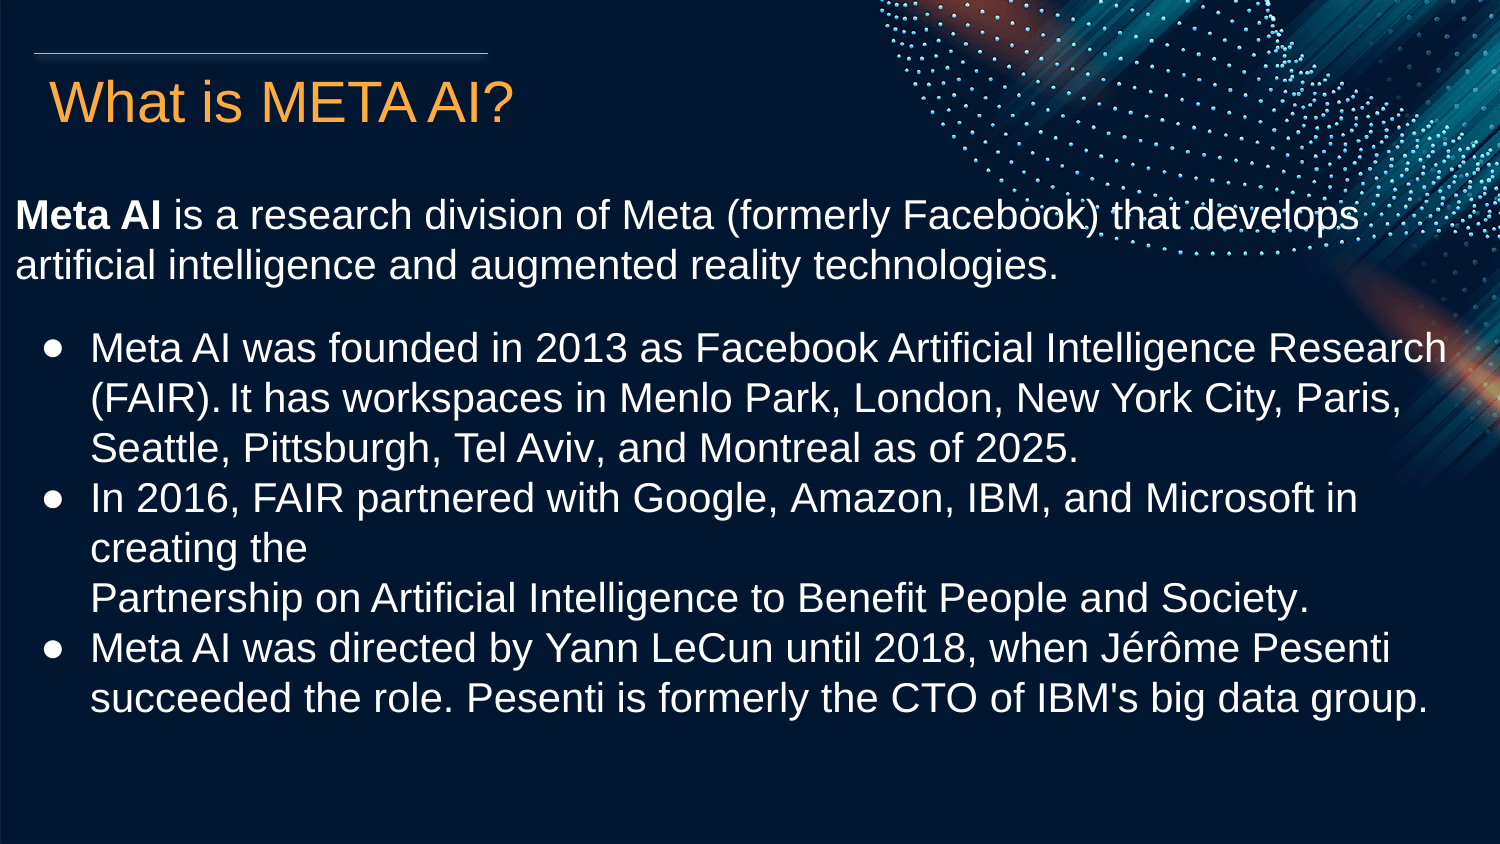

# What is META AI?
Meta AI is a research division of Meta (formerly Facebook) that develops artificial intelligence and augmented reality technologies.
Meta AI was founded in 2013 as Facebook Artificial Intelligence Research (FAIR). It has workspaces in Menlo Park, London, New York City, Paris, Seattle, Pittsburgh, Tel Aviv, and Montreal as of 2025.
In 2016, FAIR partnered with Google, Amazon, IBM, and Microsoft in creating the Partnership on Artificial Intelligence to Benefit People and Society.
Meta AI was directed by Yann LeCun until 2018, when Jérôme Pesenti succeeded the role. Pesenti is formerly the CTO of IBM's big data group.